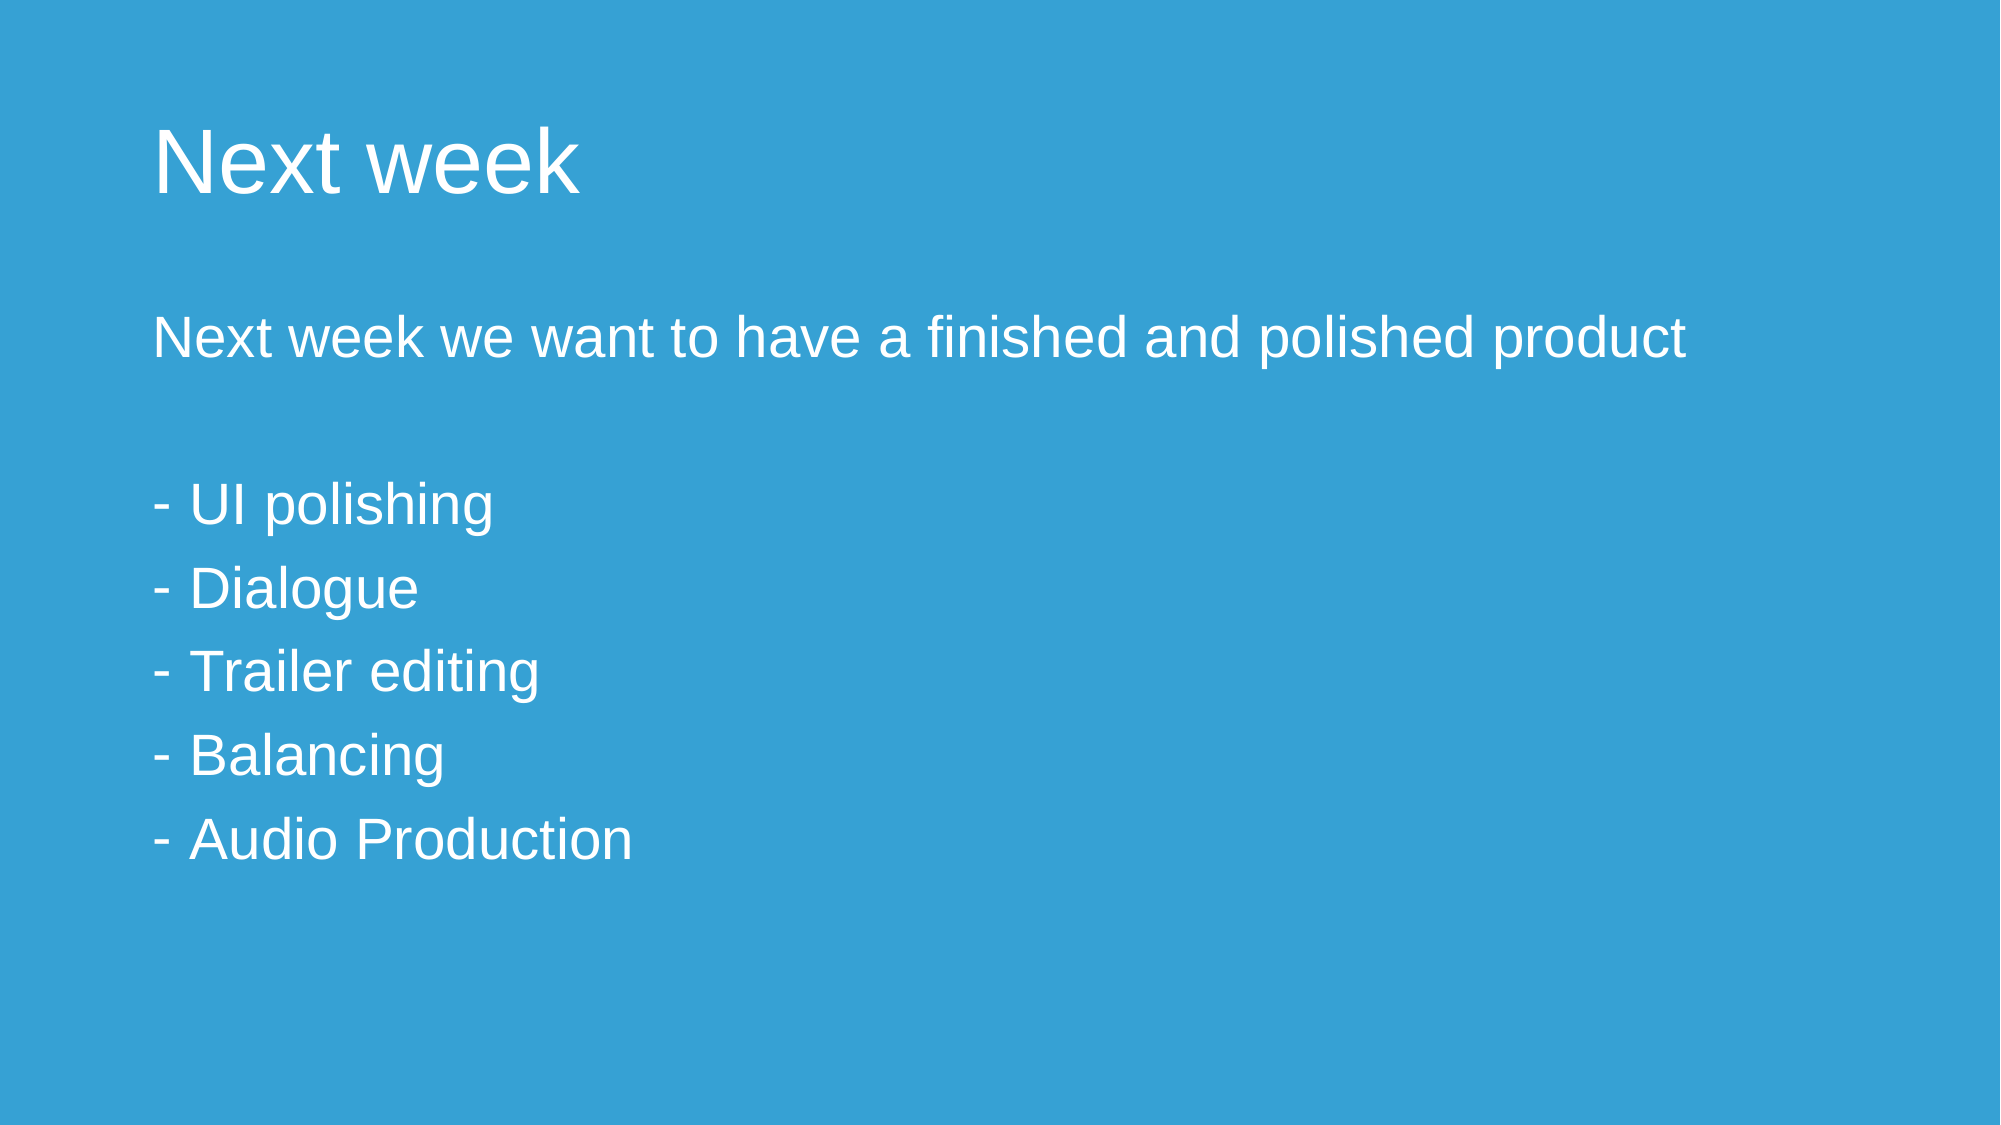

# Next week
Next week we want to have a finished and polished product

UI polishing
Dialogue
Trailer editing
Balancing
Audio Production